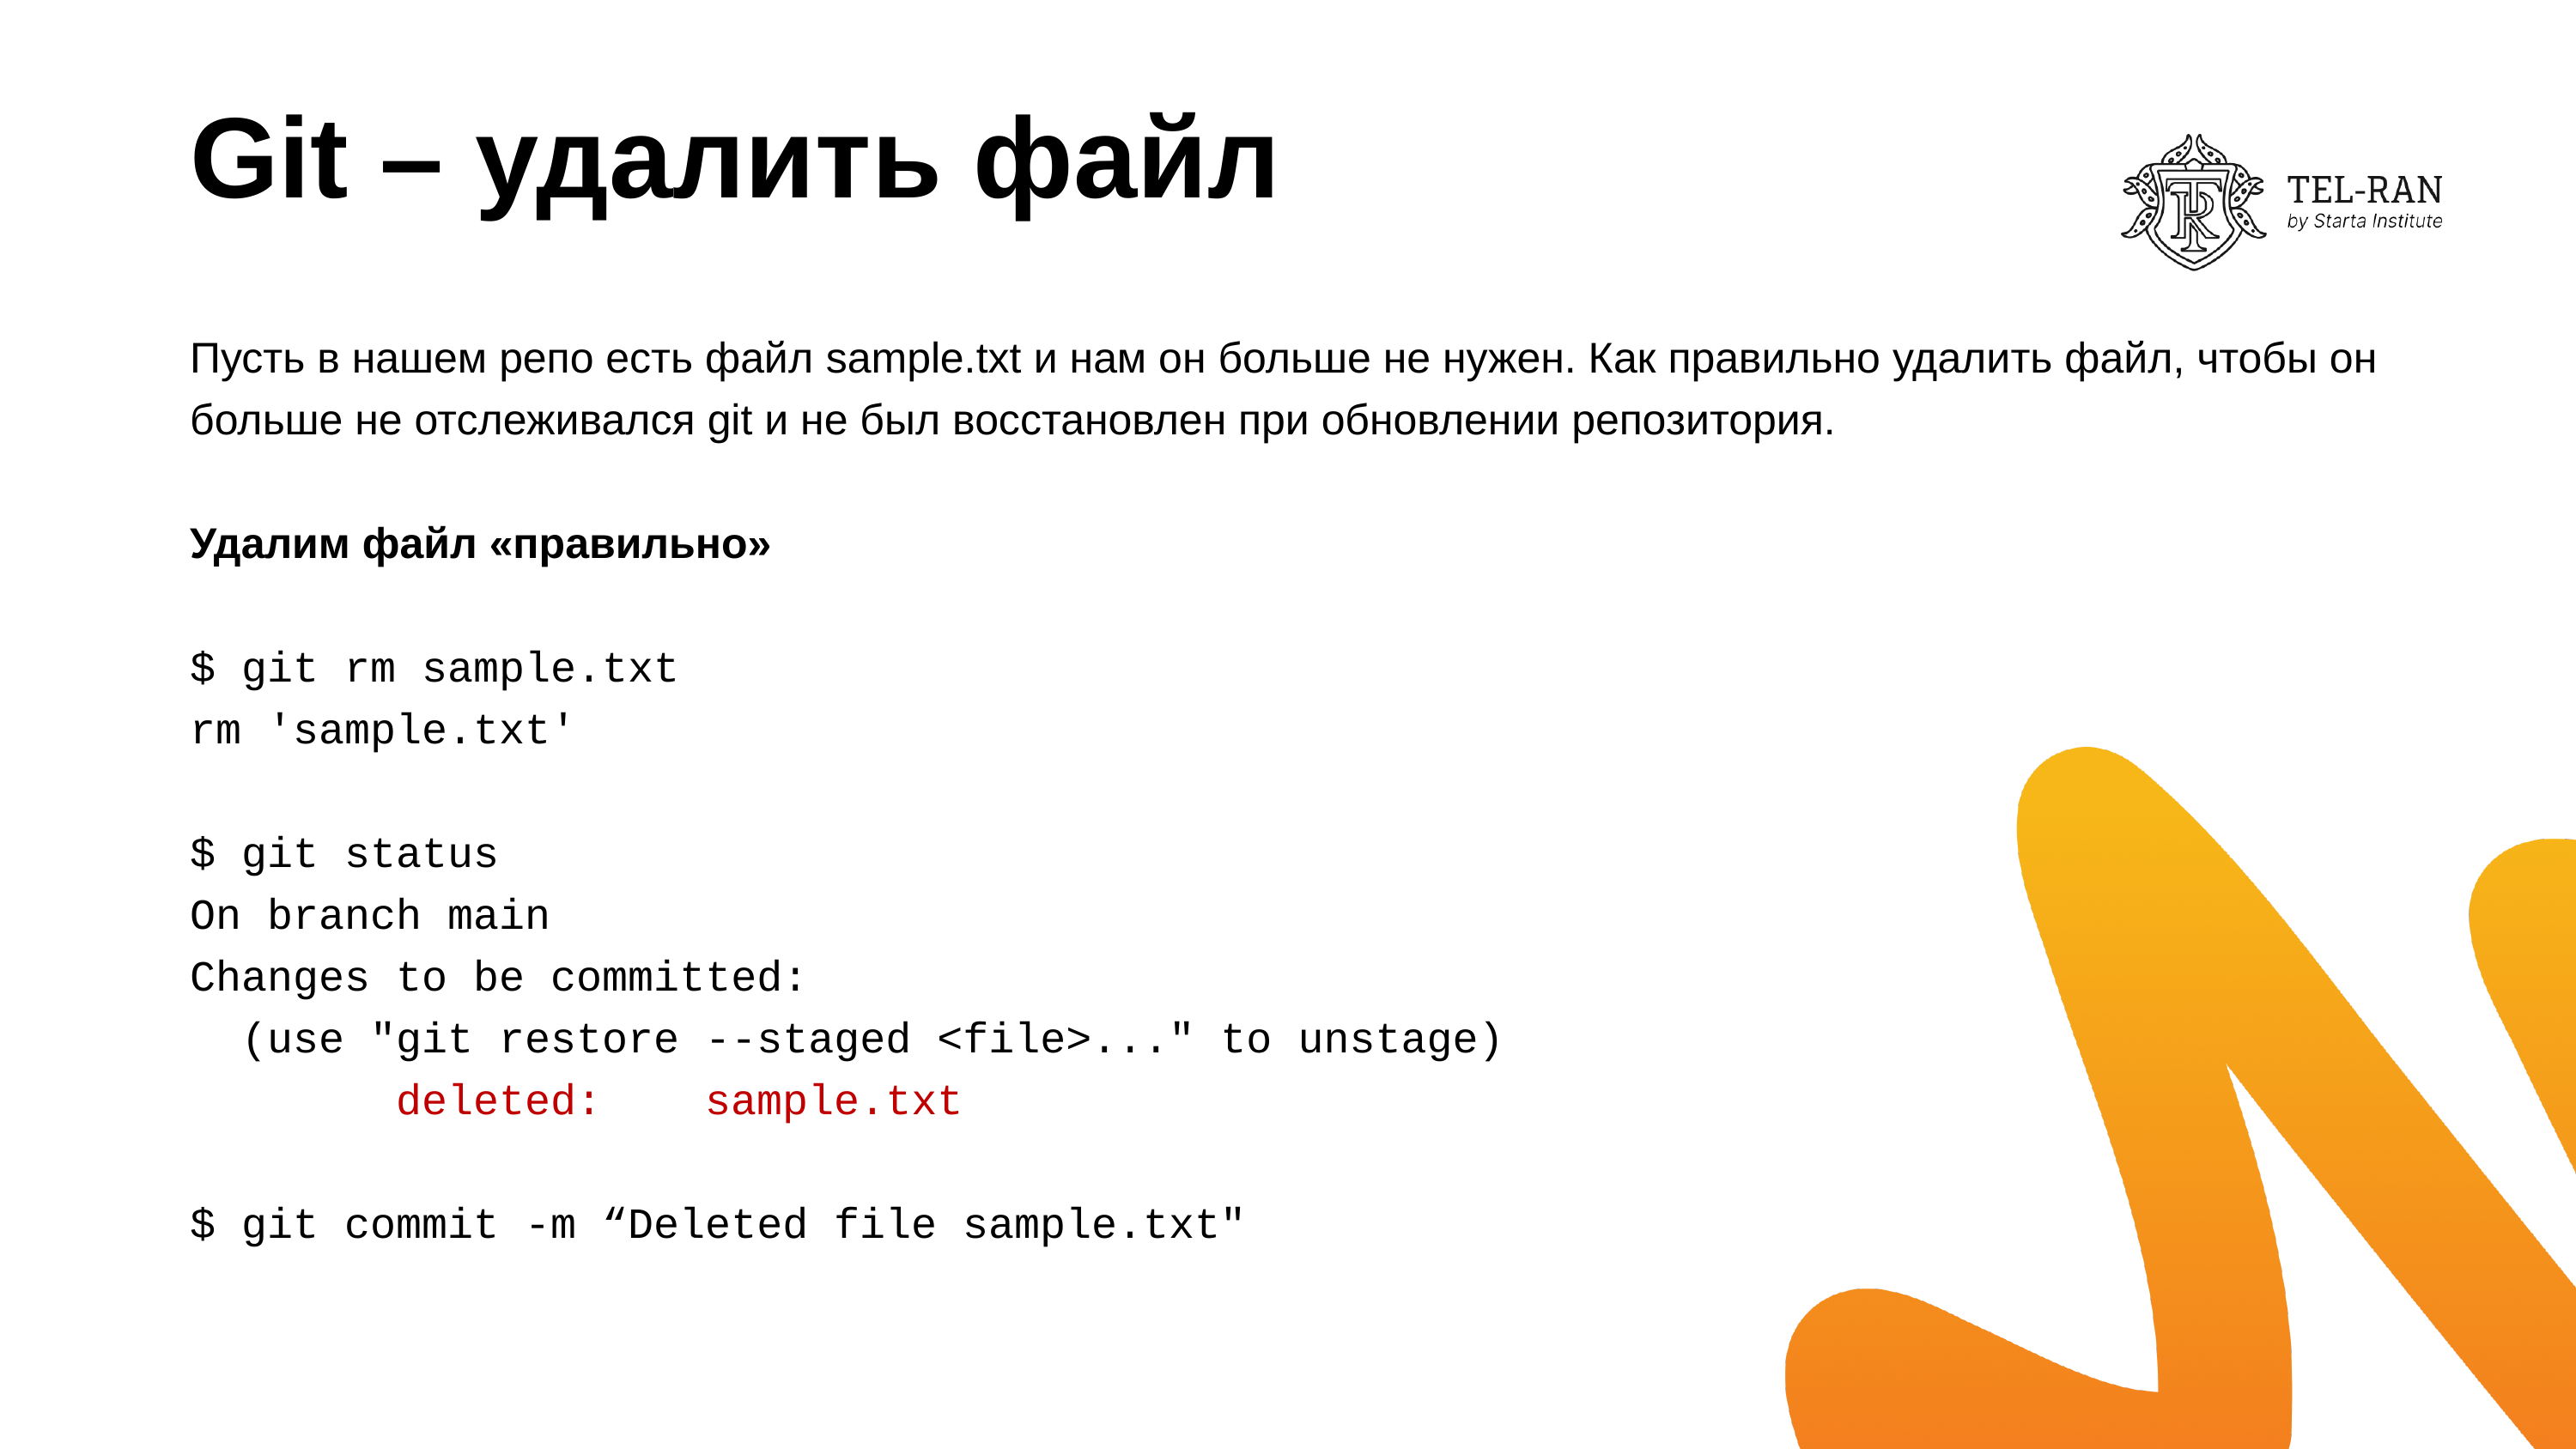

# Git – удалить файл
Пусть в нашем репо есть файл sample.txt и нам он больше не нужен. Как правильно удалить файл, чтобы он больше не отслеживался git и не был восстановлен при обновлении репозитория.

Удалим файл «правильно»

$ git rm sample.txt
rm 'sample.txt'

$ git status
On branch main
Changes to be committed:
  (use "git restore --staged <file>..." to unstage)
        deleted:    sample.txt

$ git commit -m “Deleted file sample.txt"